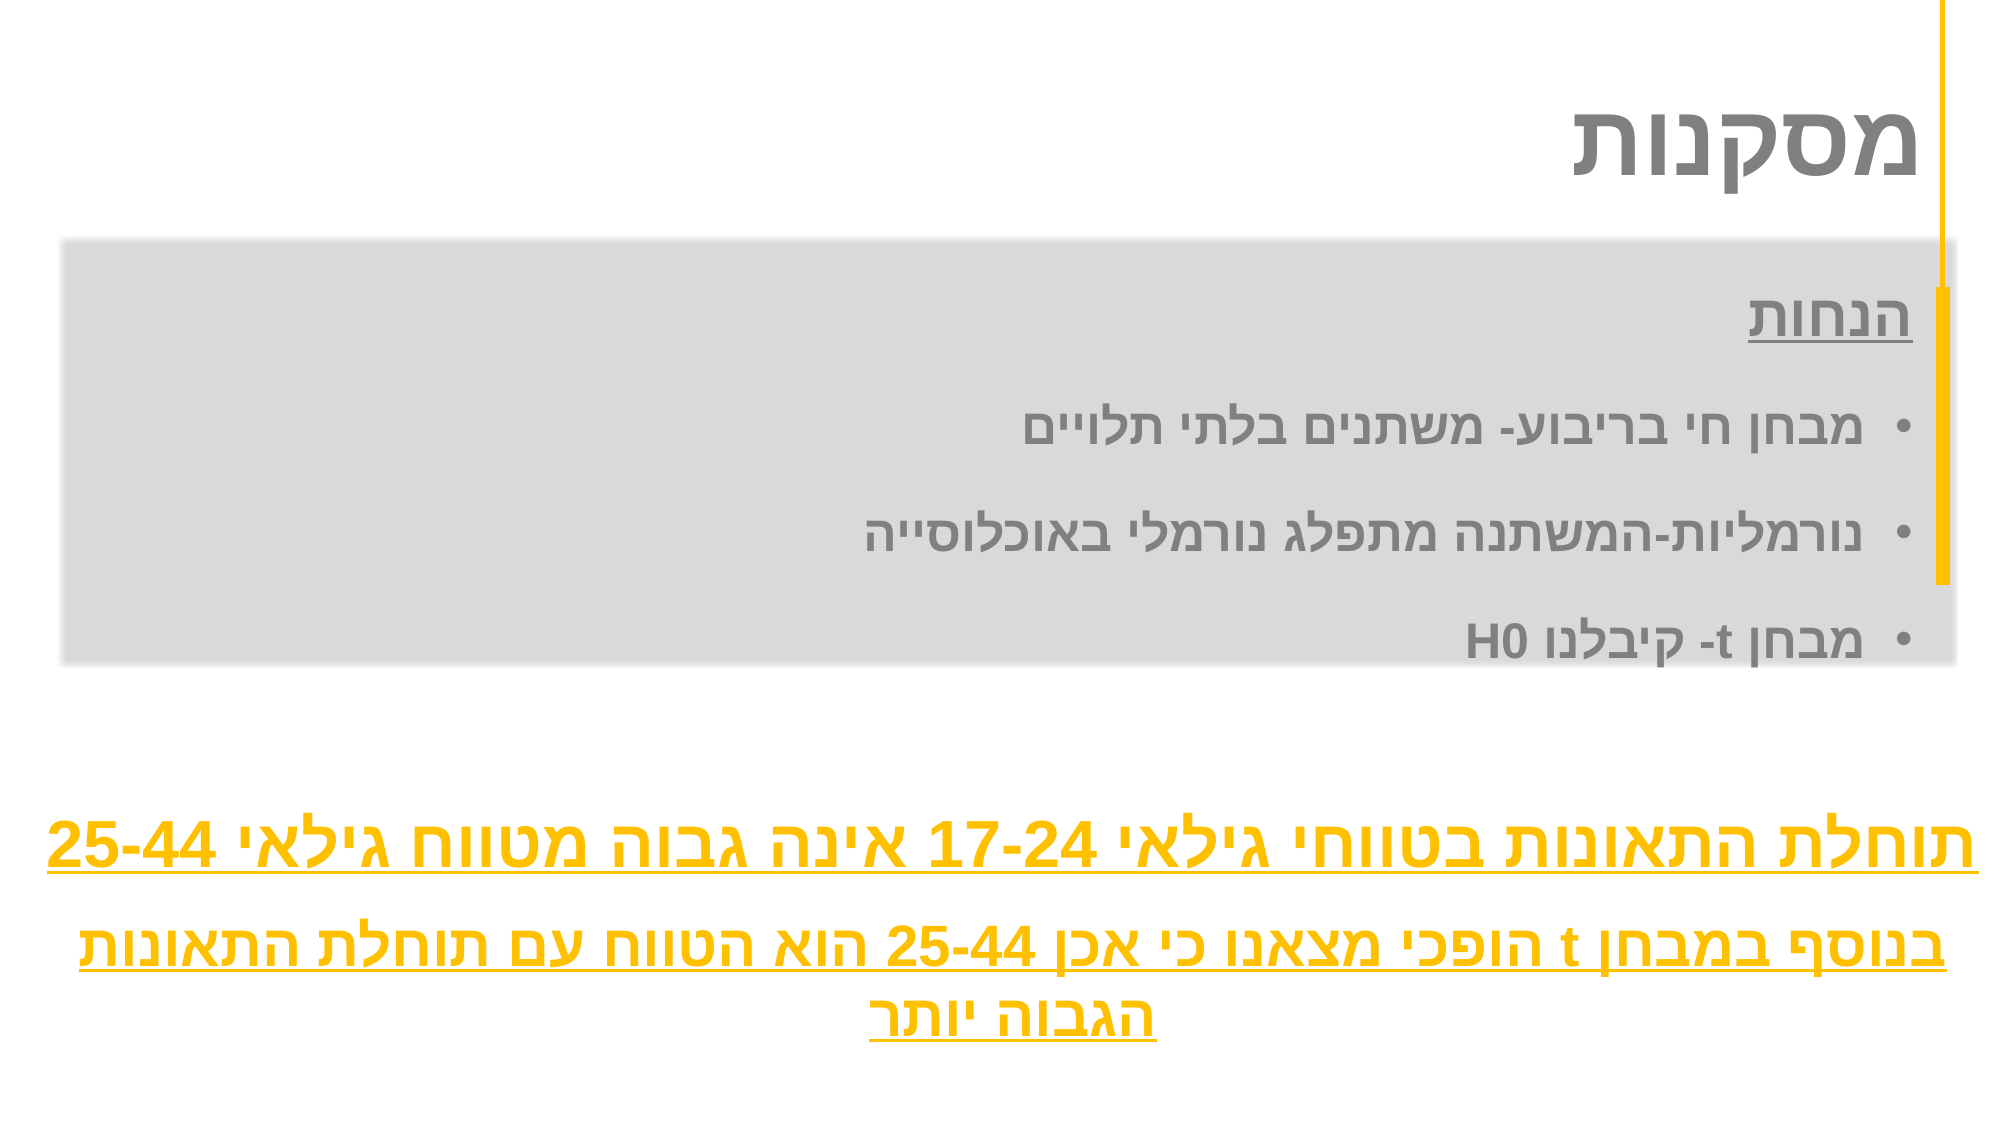

מסקנות
הנחות
מבחן חי בריבוע- משתנים בלתי תלויים
נורמליות-המשתנה מתפלג נורמלי באוכלוסייה
מבחן t- קיבלנו H0

תוחלת התאונות בטווחי גילאי 17-24 אינה גבוה מטווח גילאי 25-44
בנוסף במבחן t הופכי מצאנו כי אכן 25-44 הוא הטווח עם תוחלת התאונות הגבוה יותר